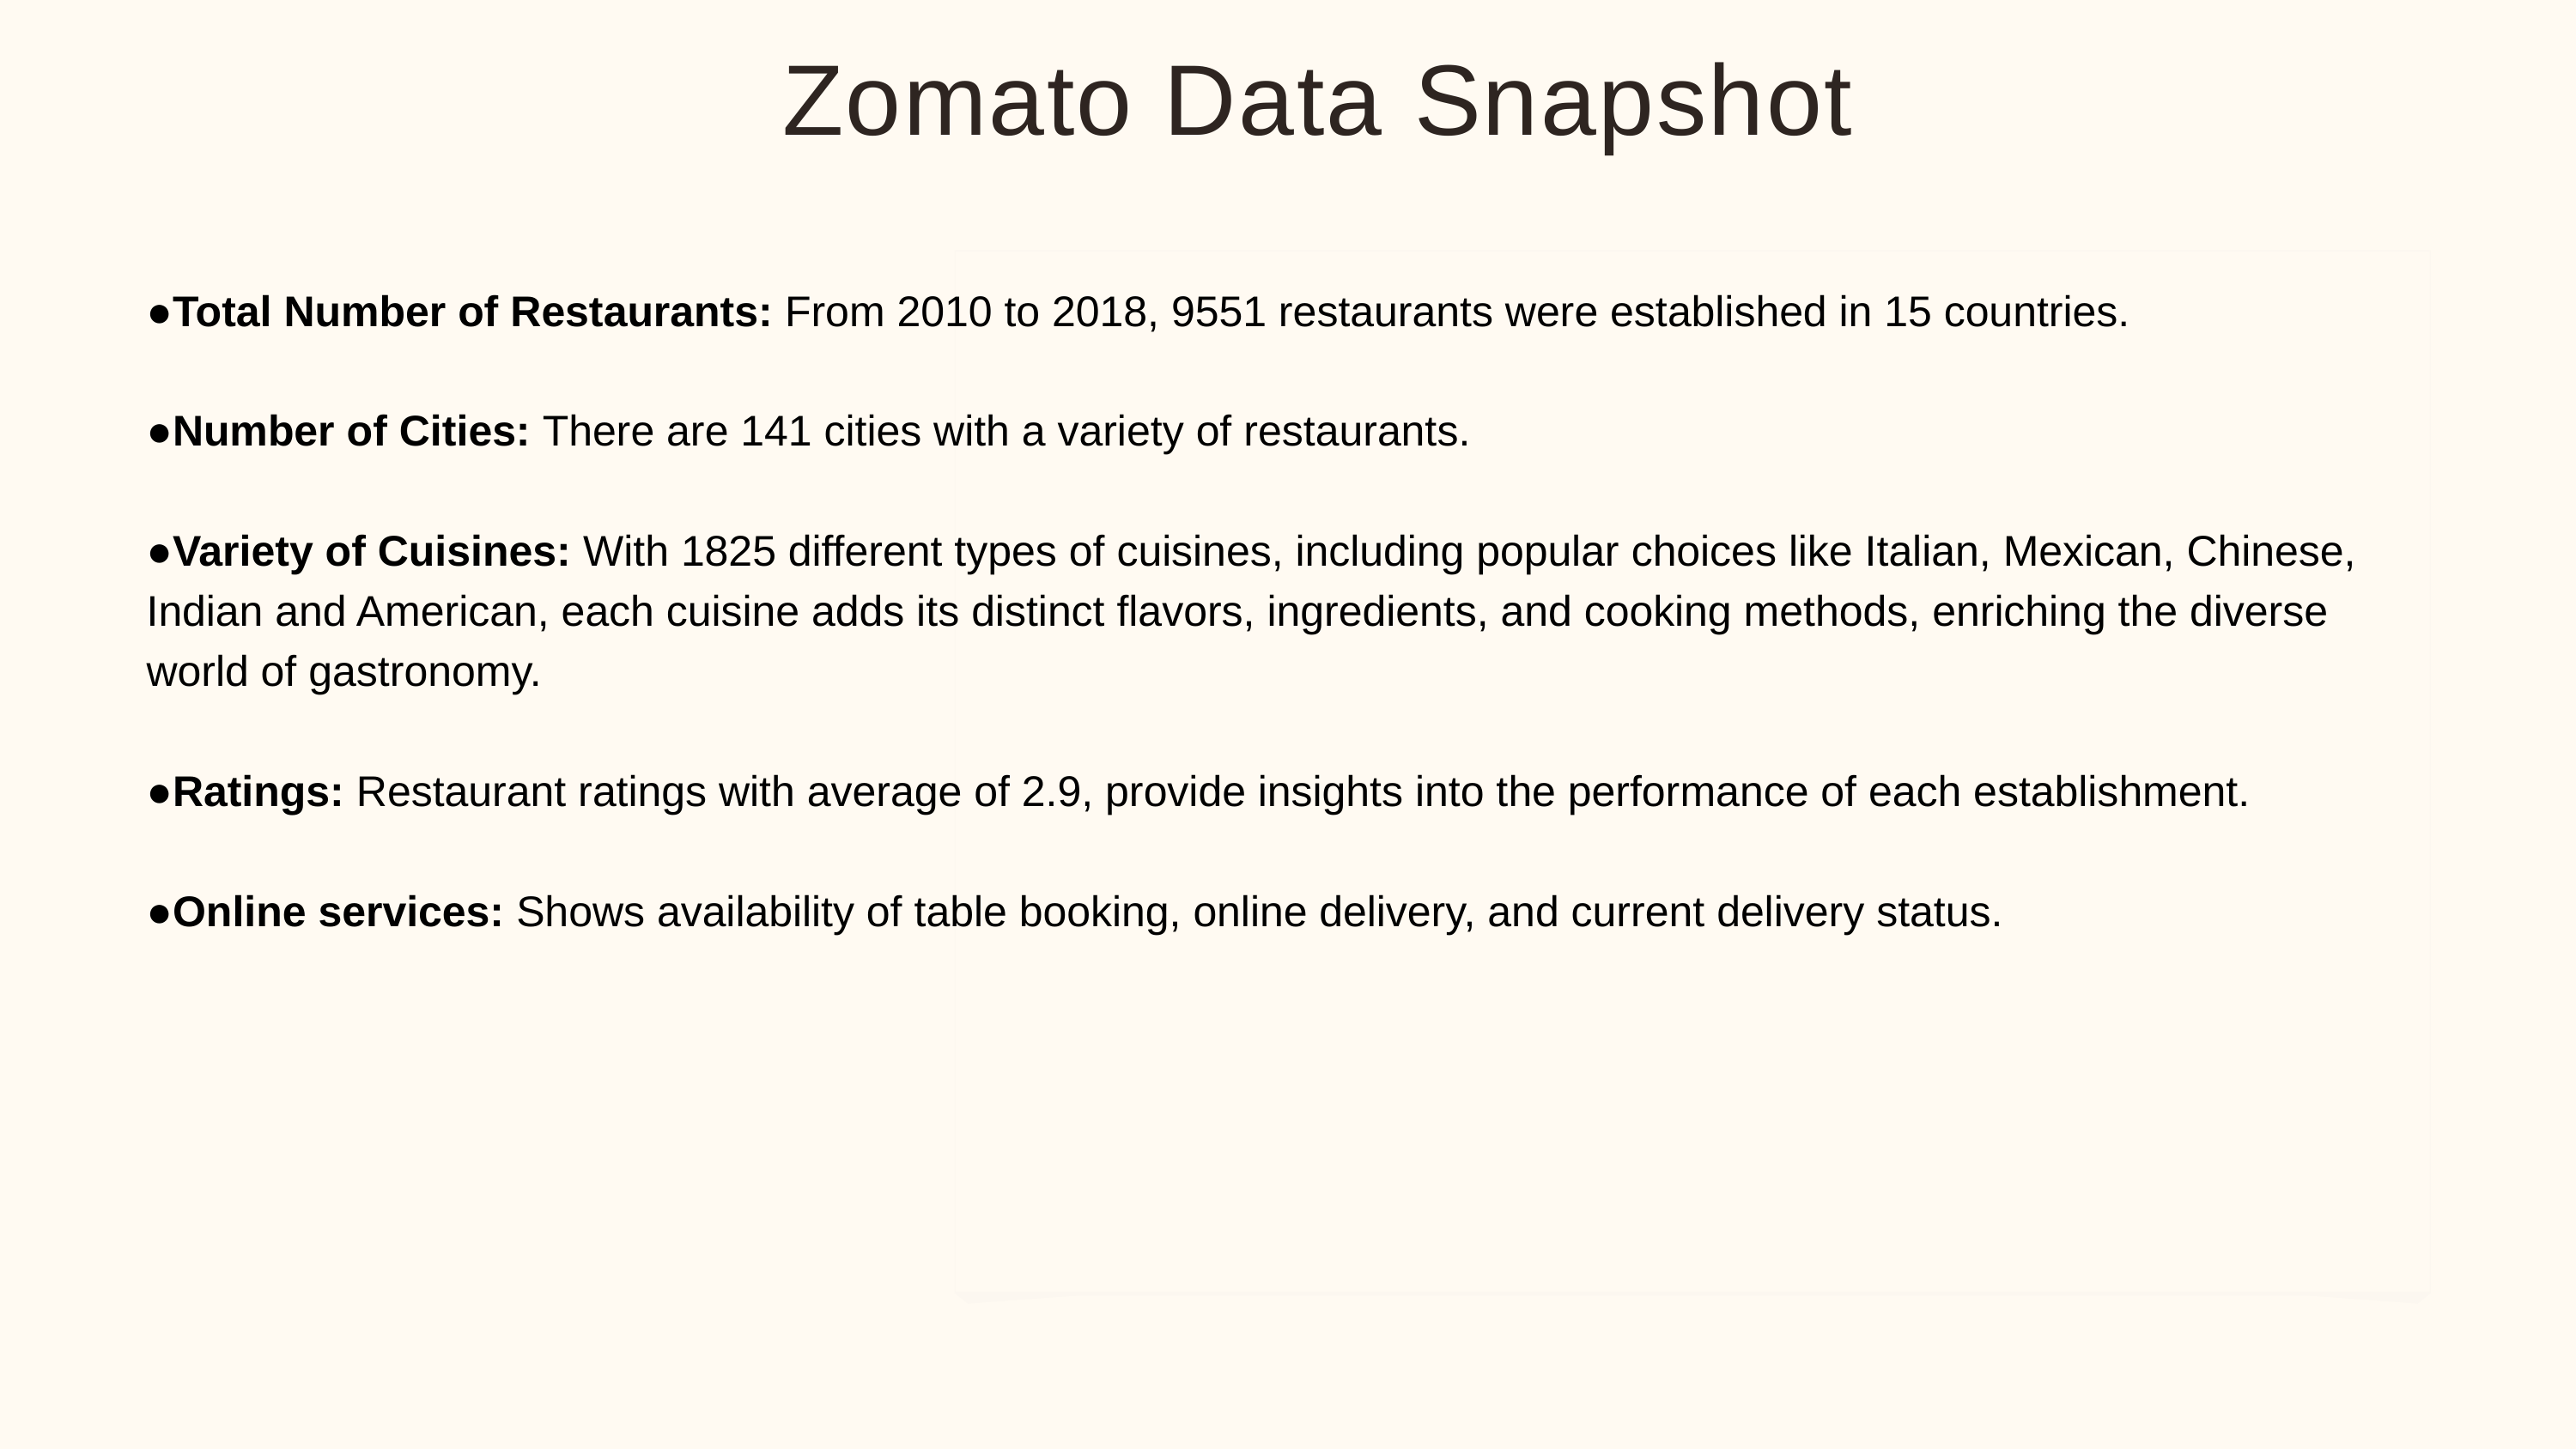

Zomato Data Snapshot

●Total Number of Restaurants: From 2010 to 2018, 9551 restaurants were established in 15 countries.

●Number of Cities: There are 141 cities with a variety of restaurants.

●Variety of Cuisines: With 1825 different types of cuisines, including popular choices like Italian, Mexican, Chinese, Indian and American, each cuisine adds its distinct flavors, ingredients, and cooking methods, enriching the diverse world of gastronomy.

●Ratings: Restaurant ratings with average of 2.9, provide insights into the performance of each establishment.

●Online services: Shows availability of table booking, online delivery, and current delivery status.